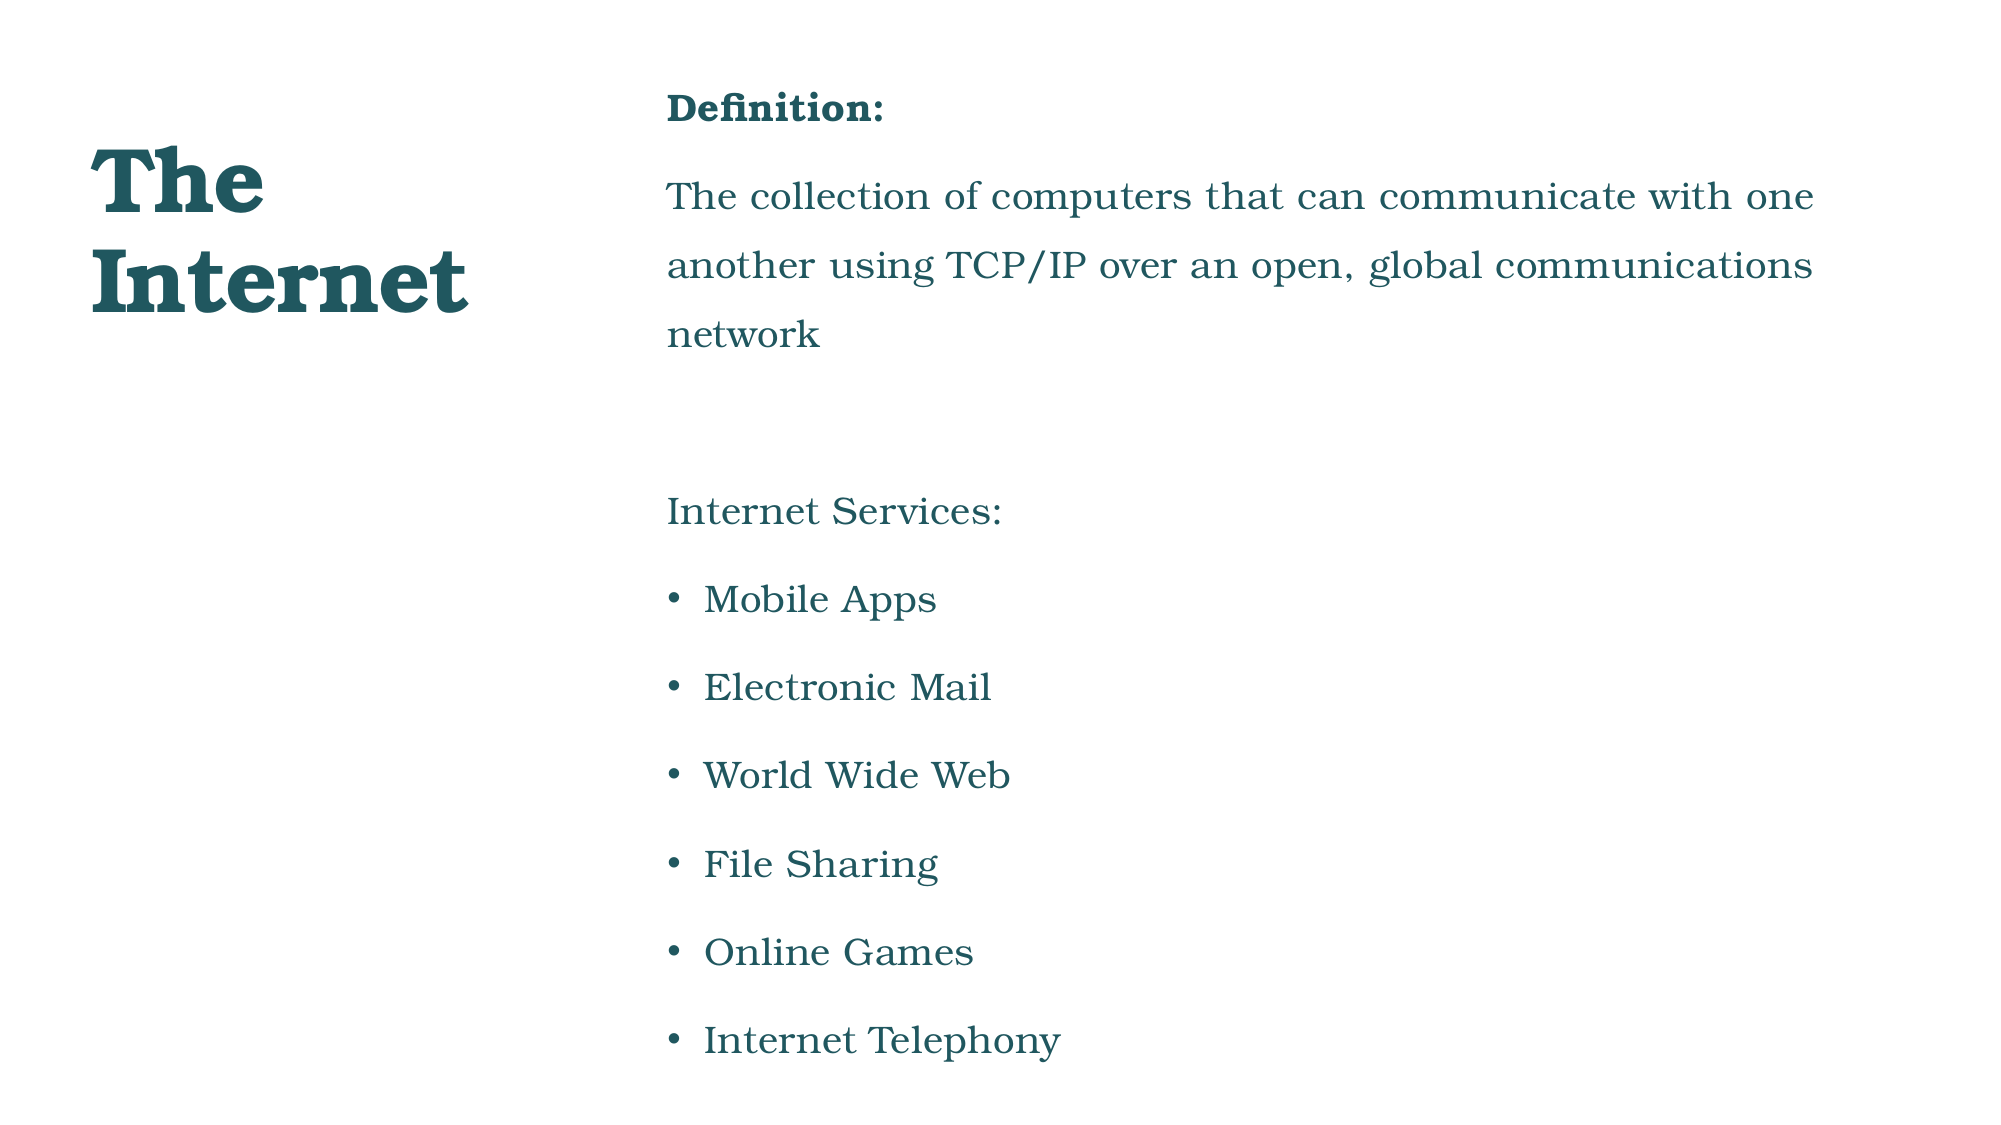

Definition:
The collection of computers that can communicate with one another using TCP/IP over an open, global communications network

Internet Services:
Mobile Apps
Electronic Mail
World Wide Web
File Sharing
Online Games
Internet Telephony

# The Internet